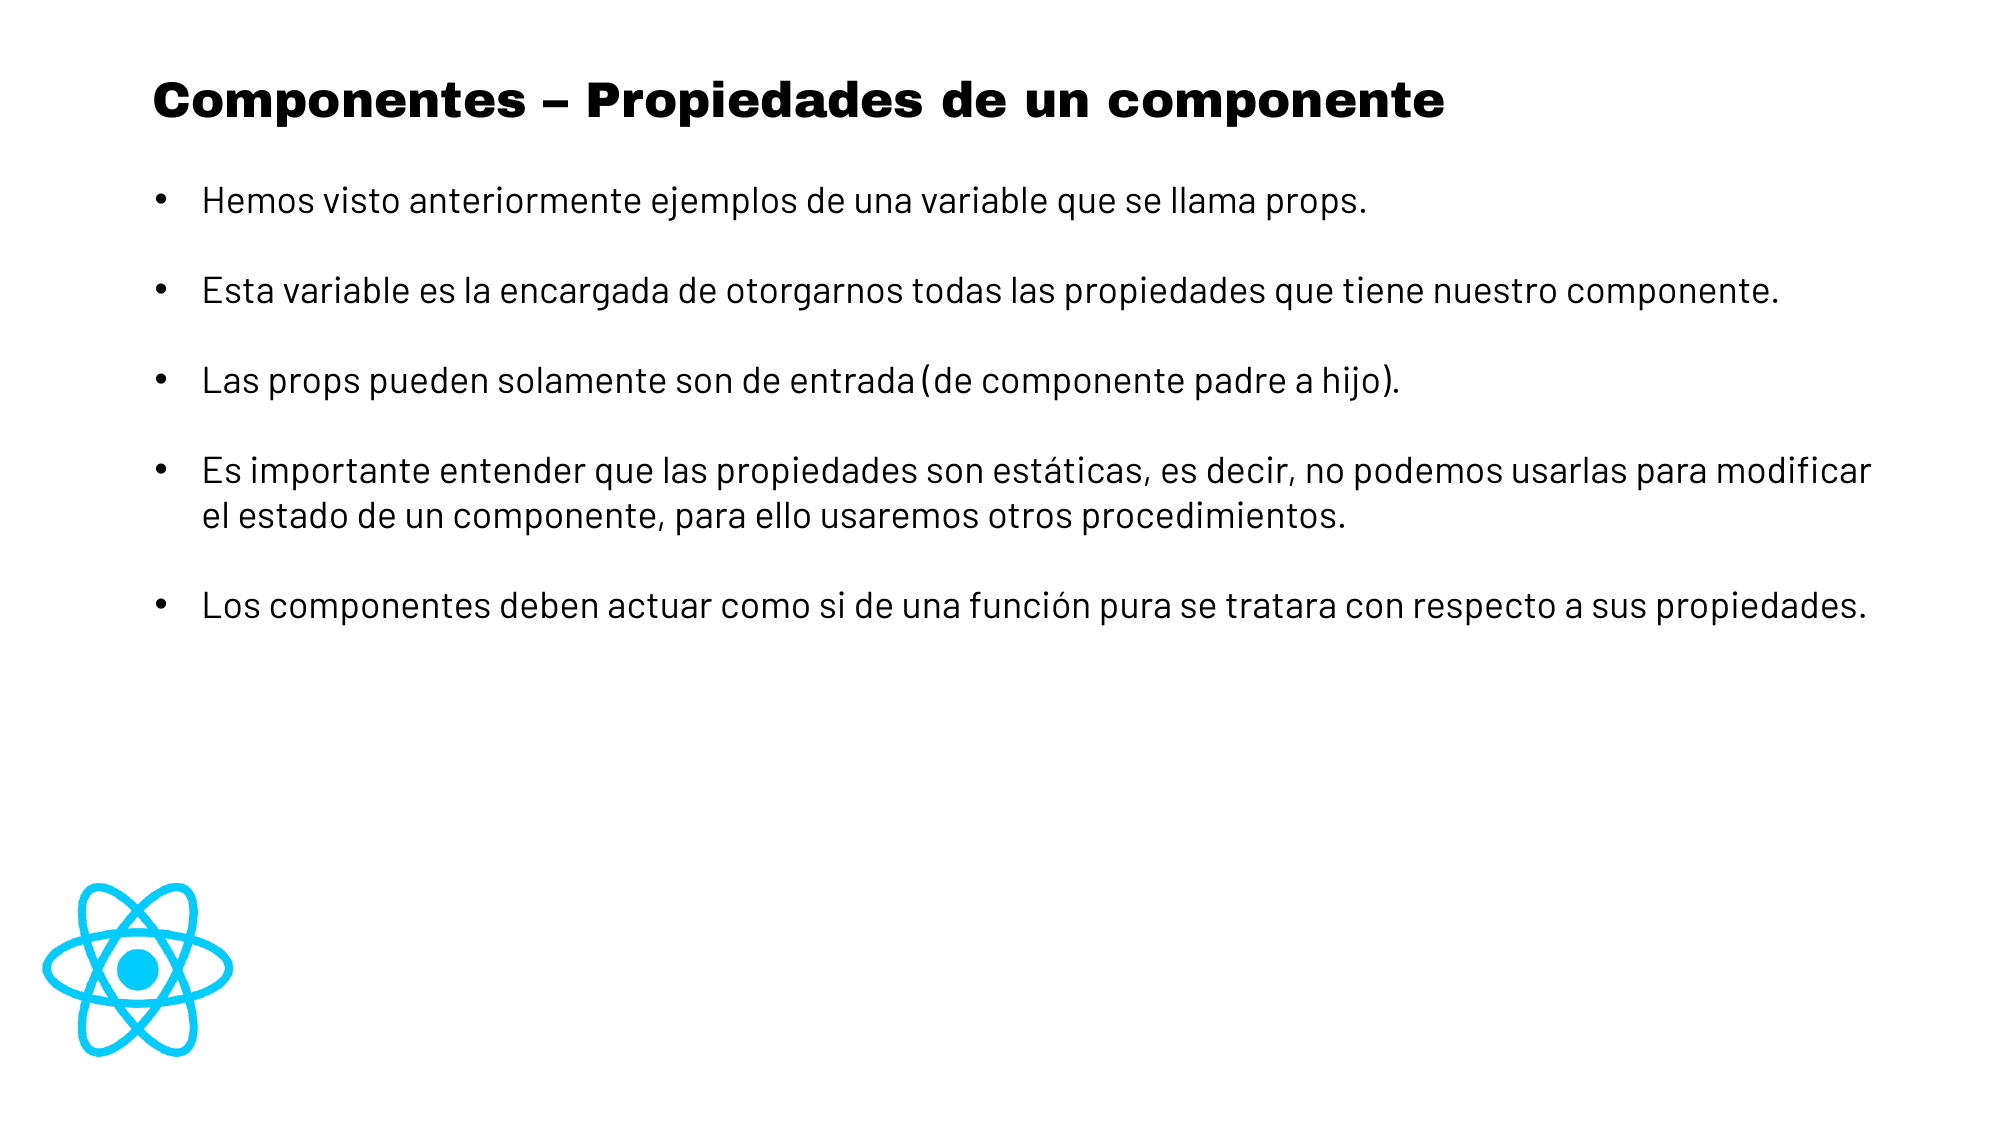

# Componentes – Propiedades de un componente
Hemos visto anteriormente ejemplos de una variable que se llama props.
Esta variable es la encargada de otorgarnos todas las propiedades que tiene nuestro componente.
Las props pueden solamente son de entrada (de componente padre a hijo).
Es importante entender que las propiedades son estáticas, es decir, no podemos usarlas para modificar el estado de un componente, para ello usaremos otros procedimientos.
Los componentes deben actuar como si de una función pura se tratara con respecto a sus propiedades.